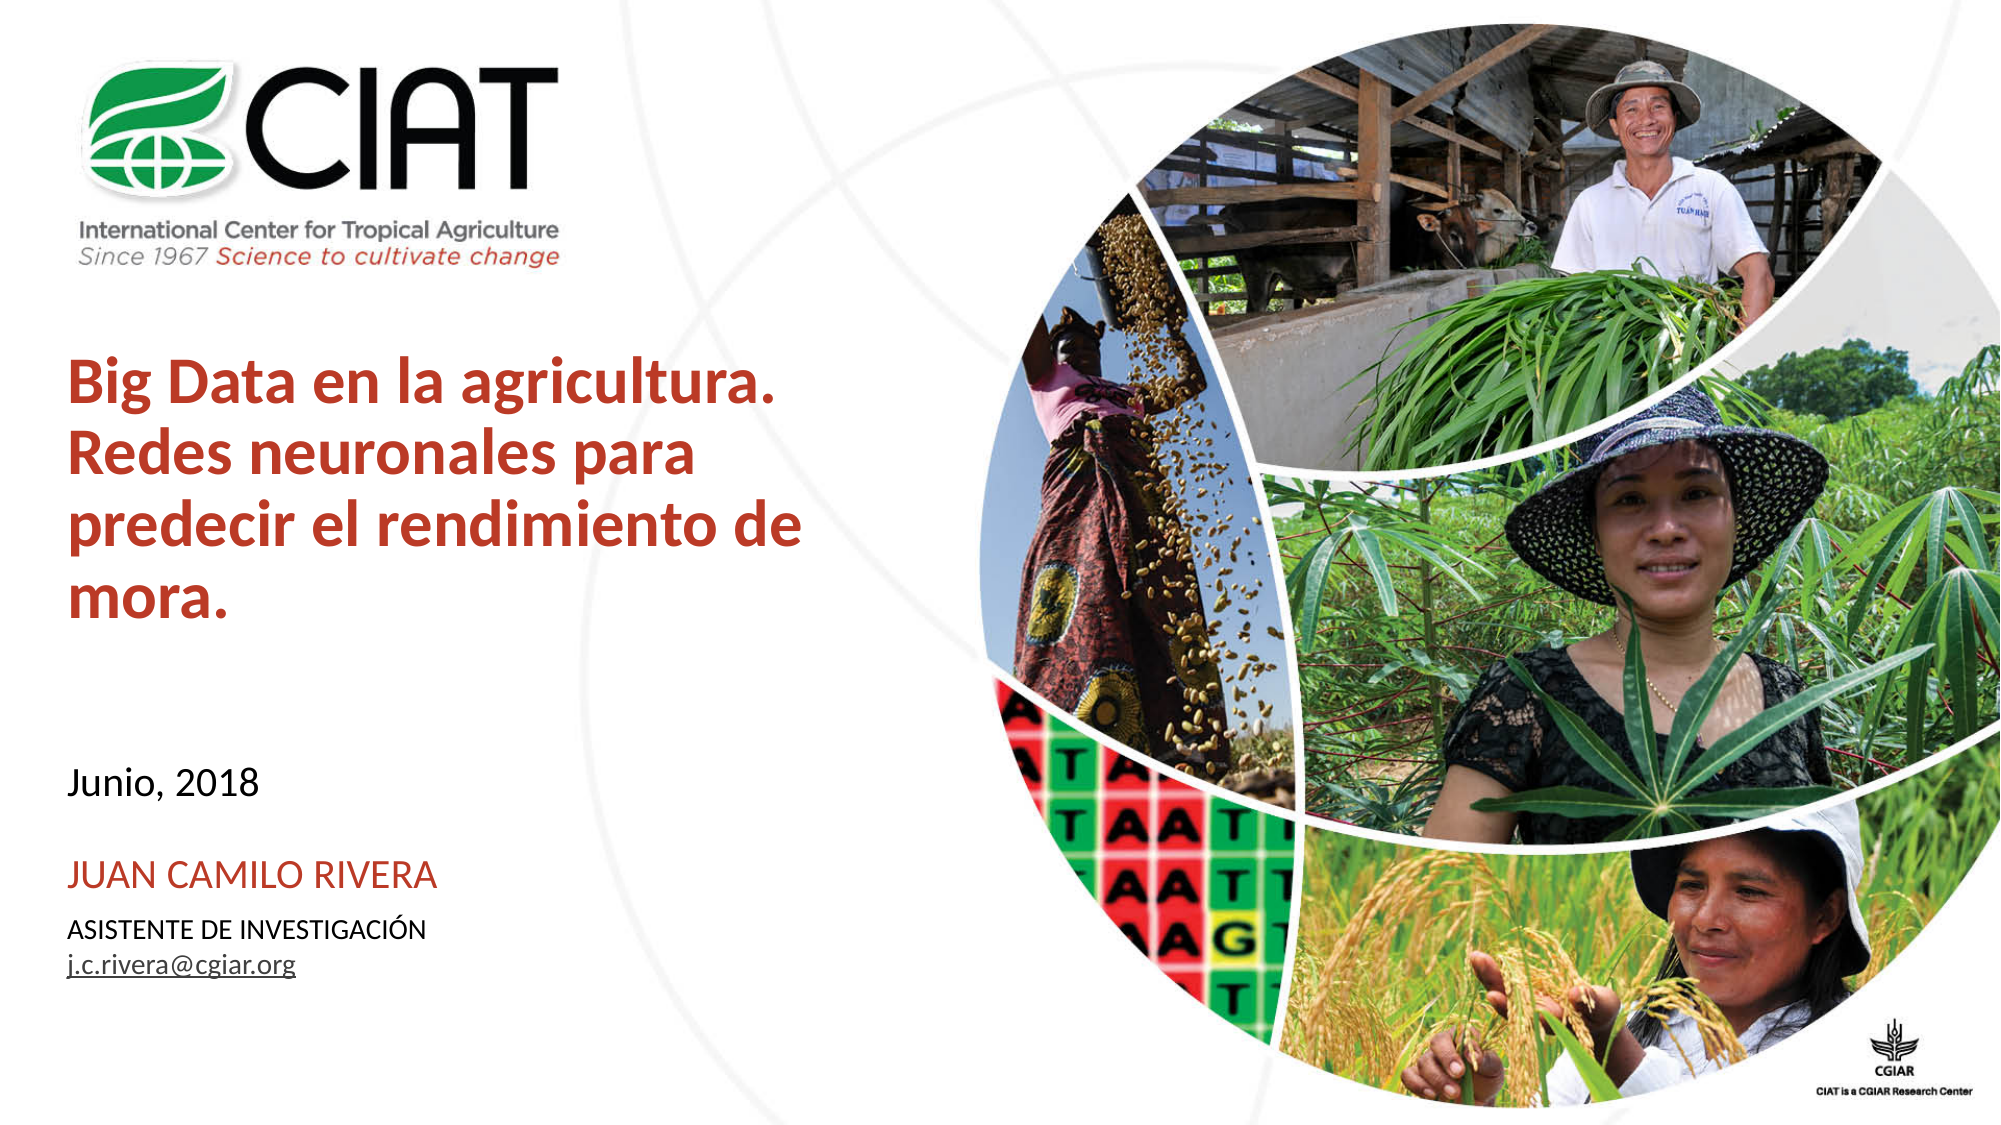

# Big Data en la agricultura. Redes neuronales para predecir el rendimiento de mora.
Junio, 2018
JUAN CAMILO RIVERA

ASISTENTE DE INVESTIGACIÓN
j.c.rivera@cgiar.org